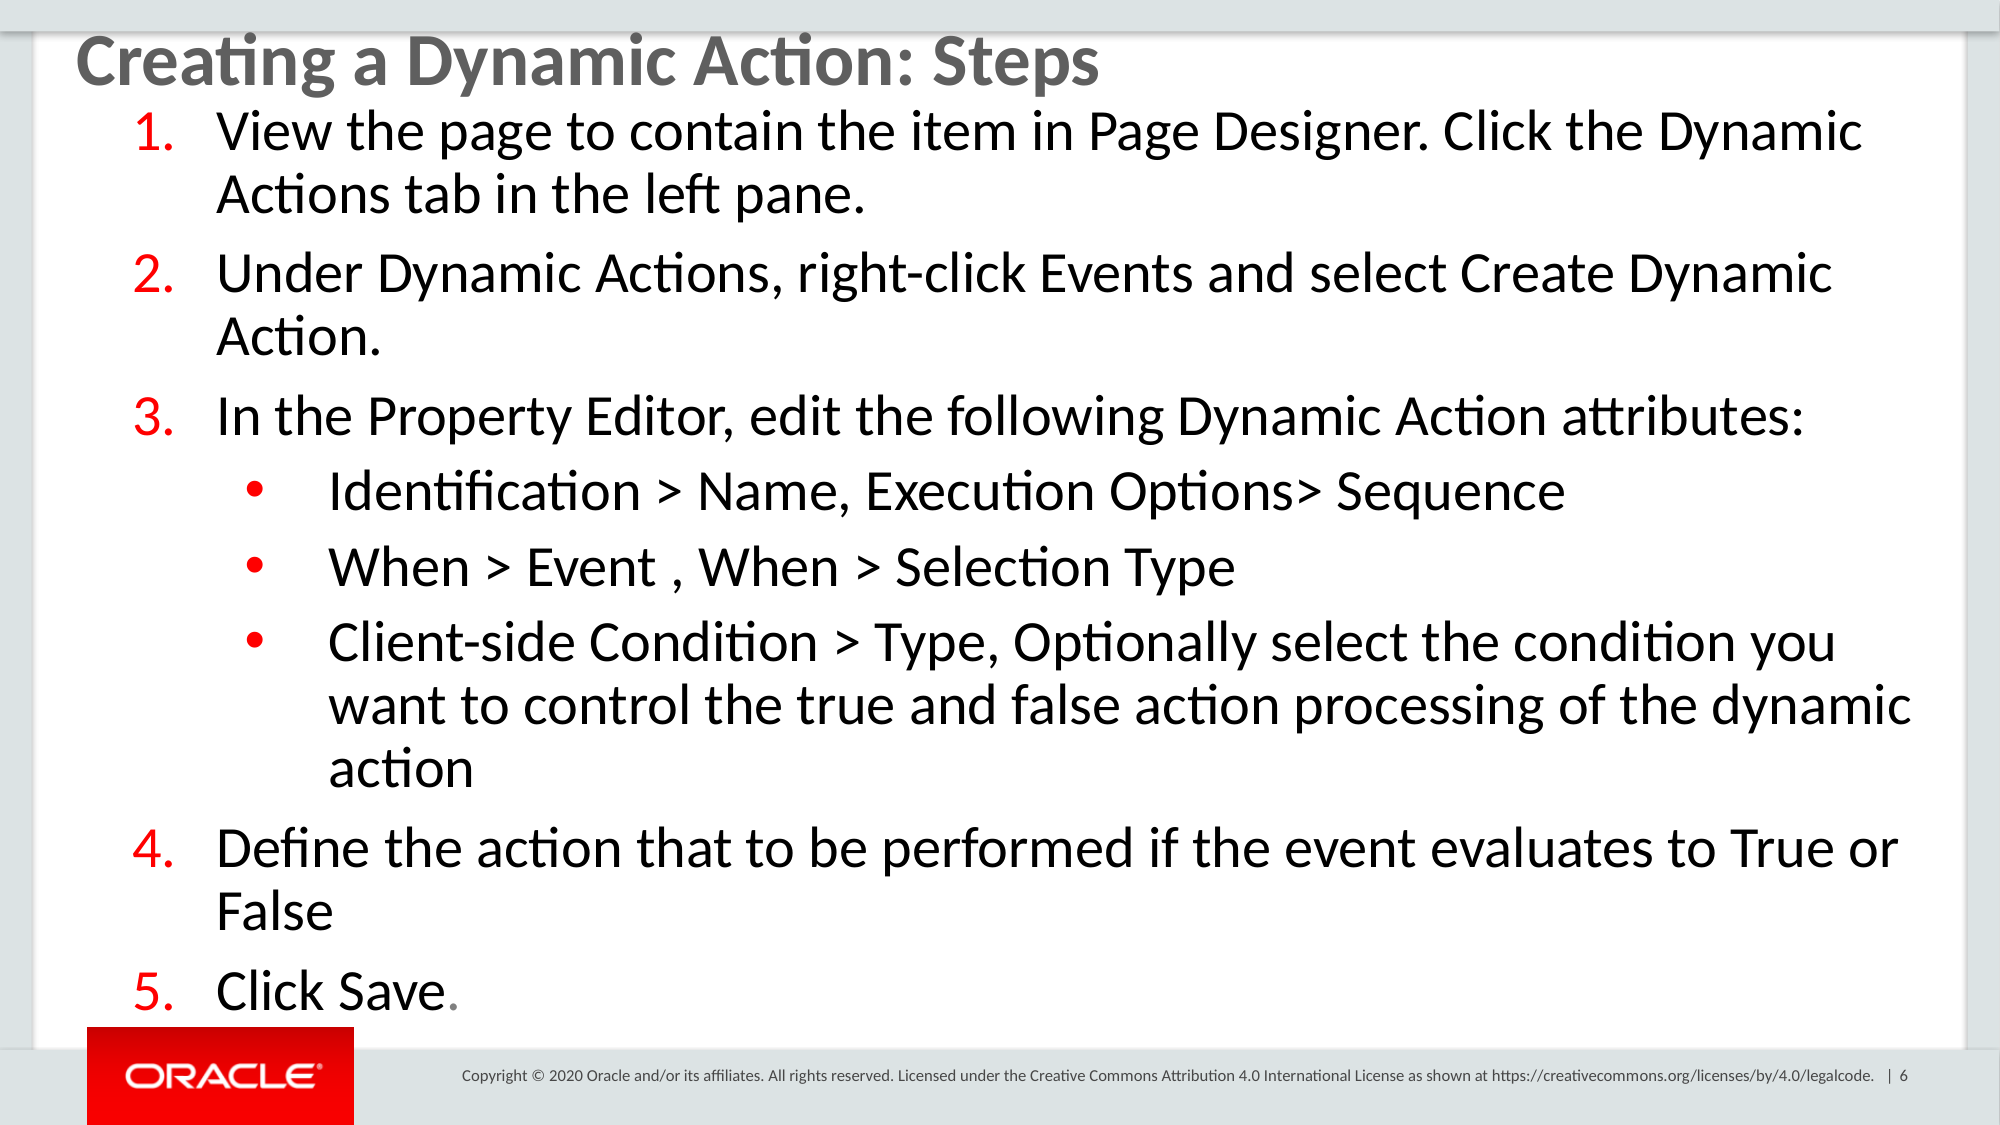

Creating a Dynamic Action: Steps
View the page to contain the item in Page Designer. Click the Dynamic Actions tab in the left pane.
Under Dynamic Actions, right-click Events and select Create Dynamic Action.
In the Property Editor, edit the following Dynamic Action attributes:
Identification > Name, Execution Options> Sequence
When > Event , When > Selection Type
Client-side Condition > Type, Optionally select the condition you want to control the true and false action processing of the dynamic action
Define the action that to be performed if the event evaluates to True or False
Click Save.